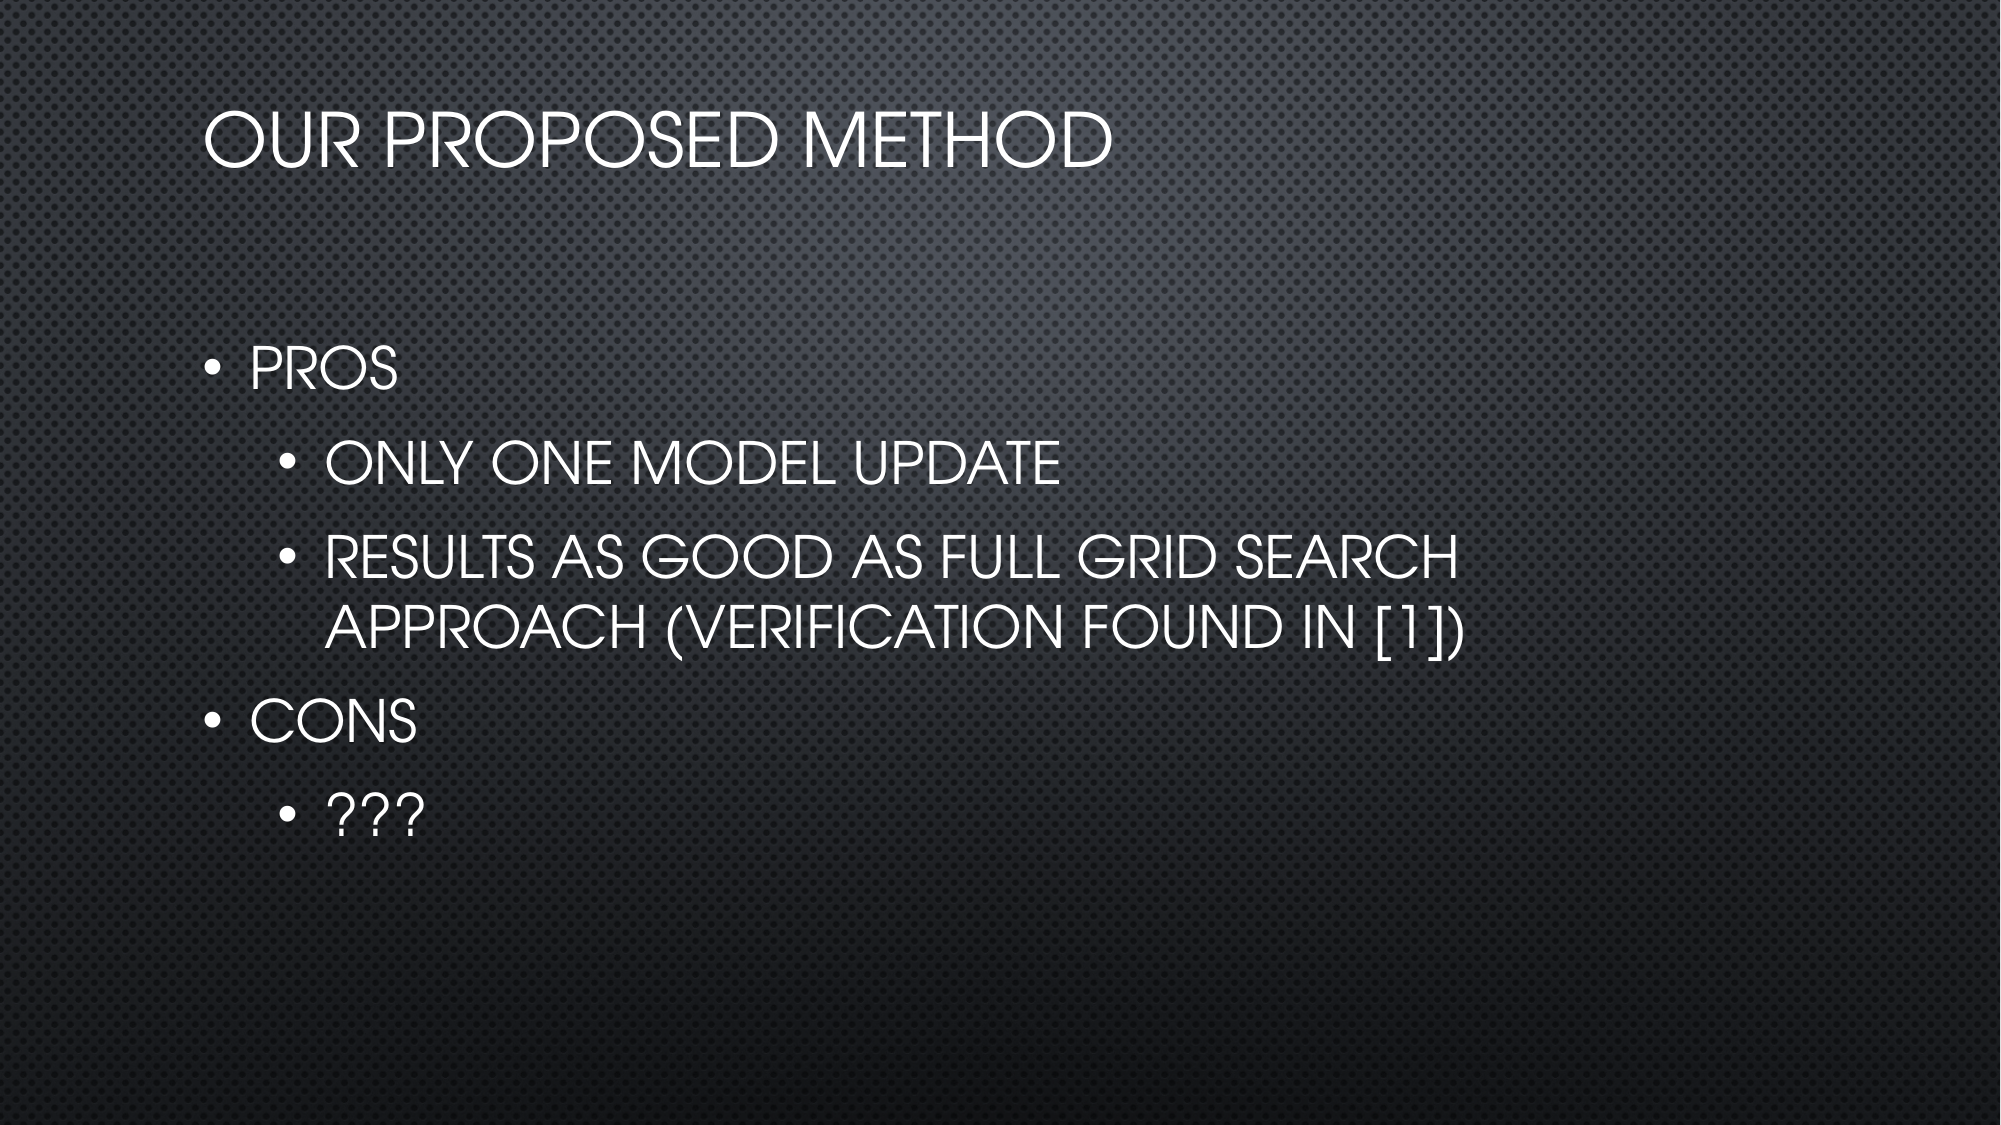

# Our proposed method
Pros
Only one model update
Results as good as full grid search approach (verification found in [1])
Cons
???